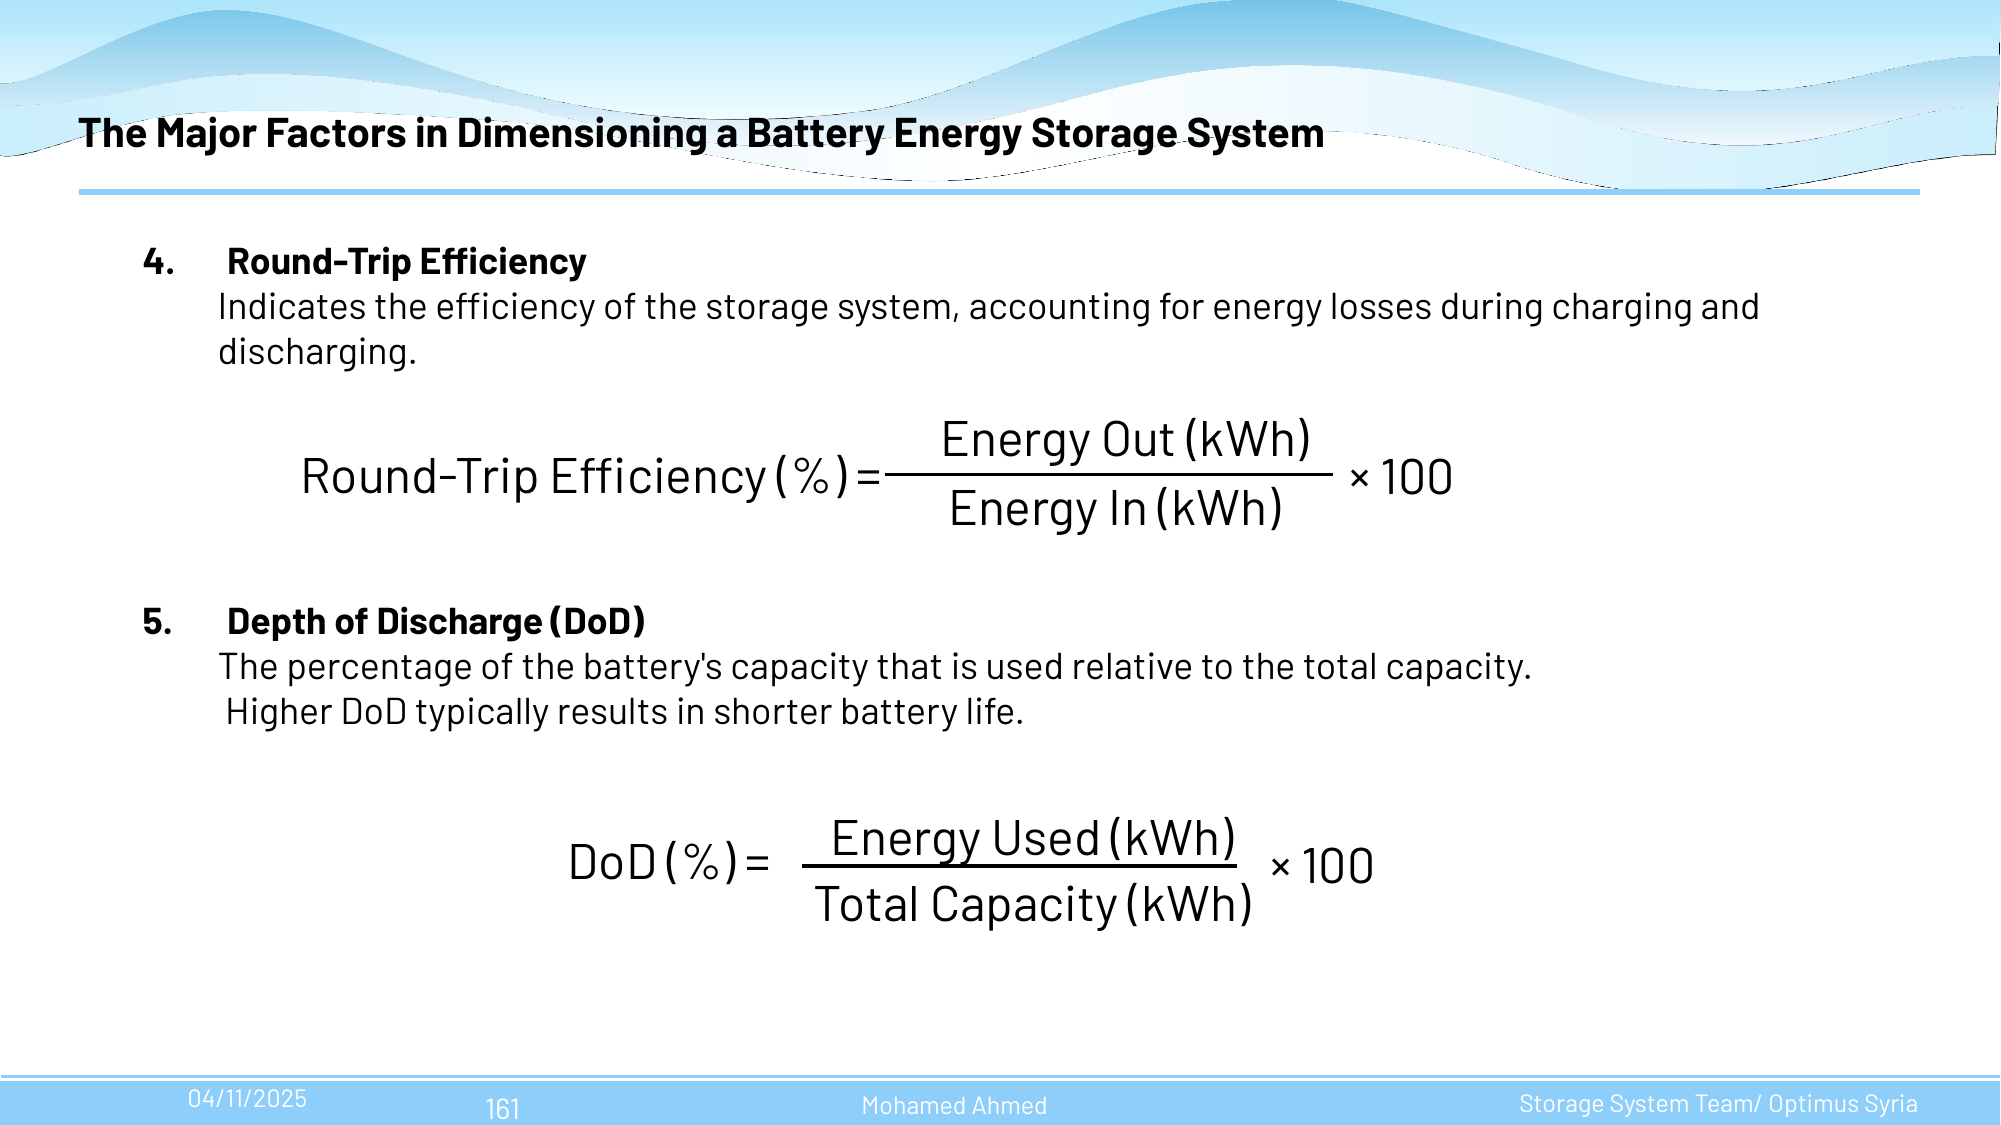

# The Major Factors in Dimensioning a Battery Energy Storage System
Round-Trip Efficiency
Indicates the efficiency of the storage system, accounting for energy losses during charging and discharging.
Depth of Discharge (DoD)
The percentage of the battery's capacity that is used relative to the total capacity.
 Higher DoD typically results in shorter battery life.

​Energy Out (kWh)
Round-Trip Efficiency (%) =
Energy In (kWh)
× 100
Energy Used (kWh)
DoD (%) =
× 100
Total Capacity (kWh)

04/11/2025

Storage System Team/ Optimus Syria
Mohamed Ahmed
161